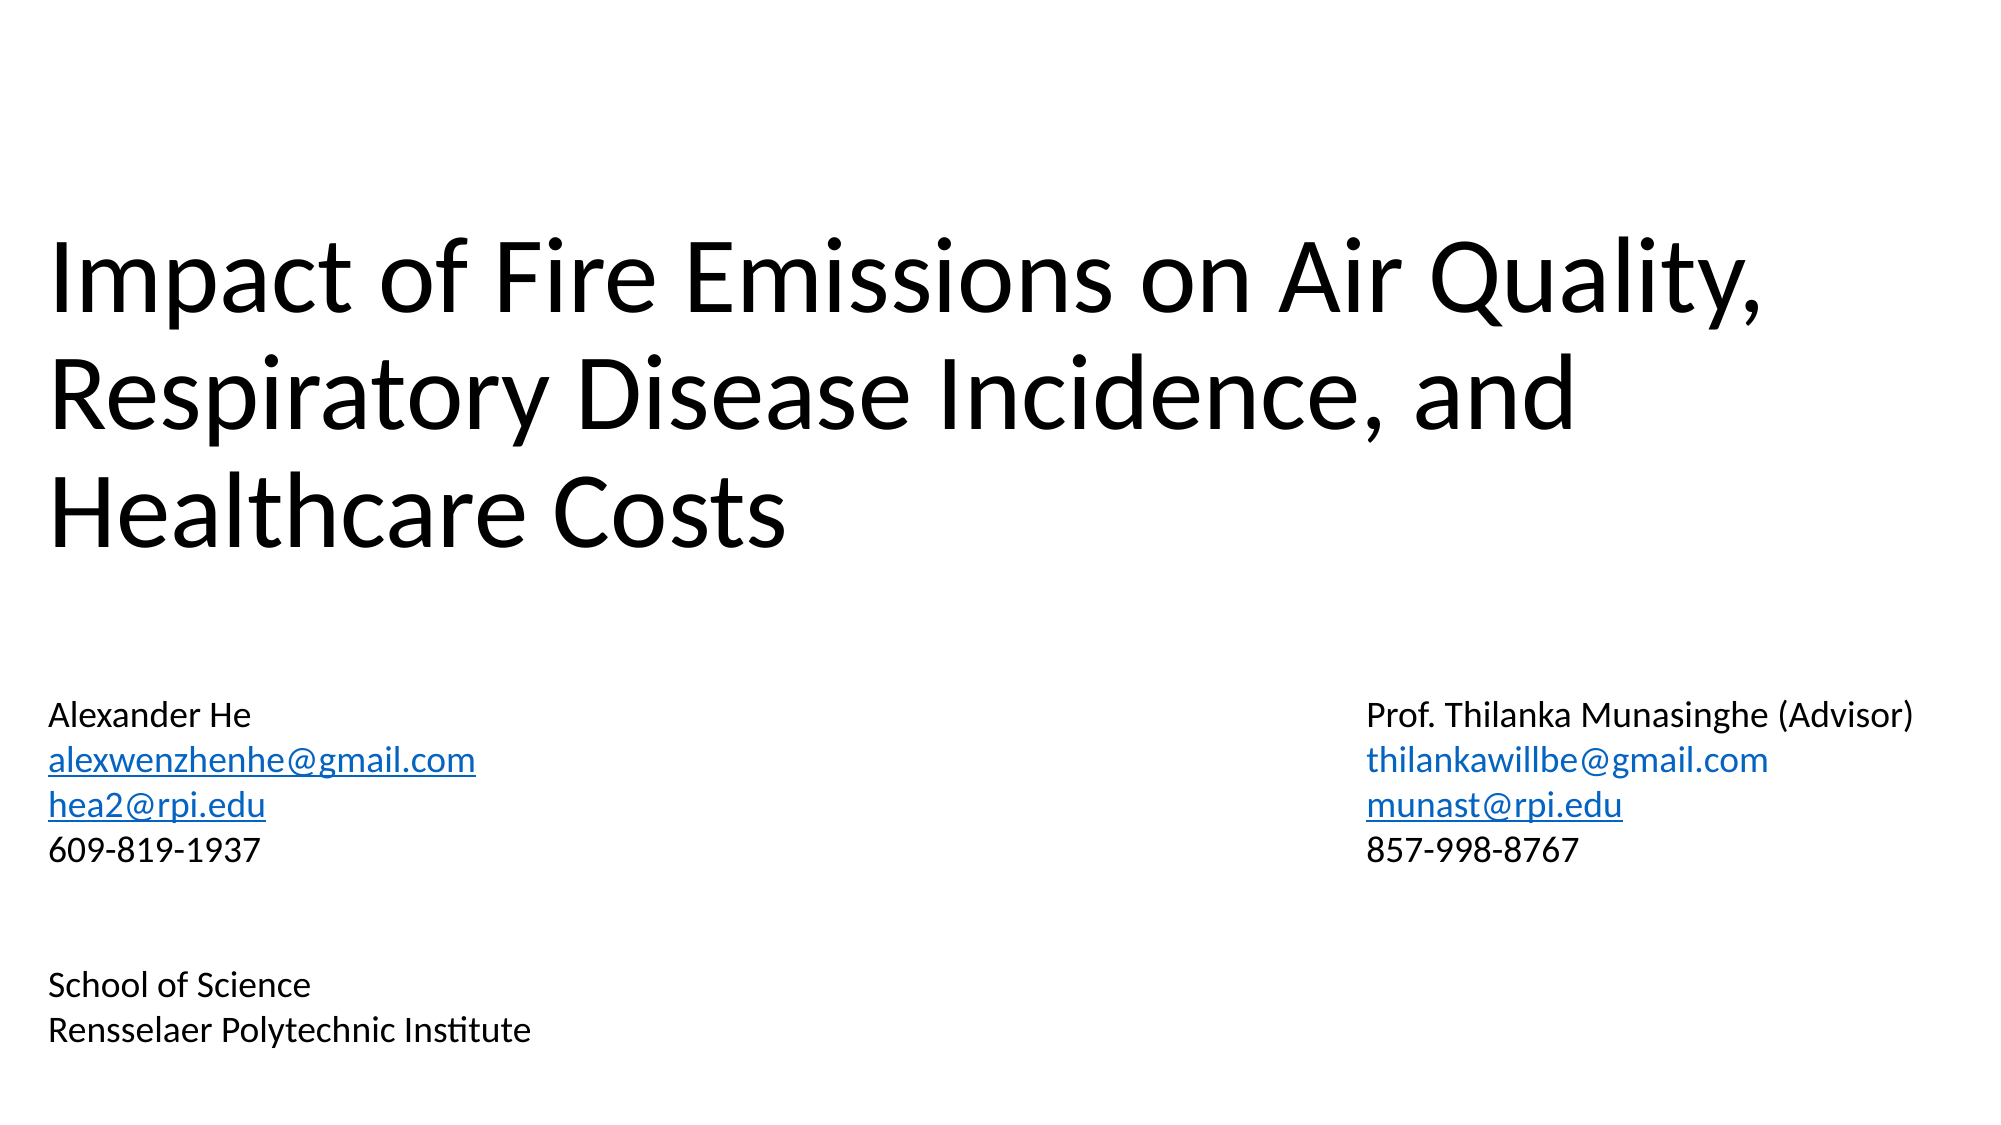

# Impact of Fire Emissions on Air Quality, Respiratory Disease Incidence, and Healthcare Costs
Alexander He
alexwenzhenhe@gmail.com
hea2@rpi.edu
609-819-1937

School of Science
Rensselaer Polytechnic Institute

Prof. Thilanka Munasinghe (Advisor)
thilankawillbe@gmail.com
munast@rpi.edu
857-998-8767